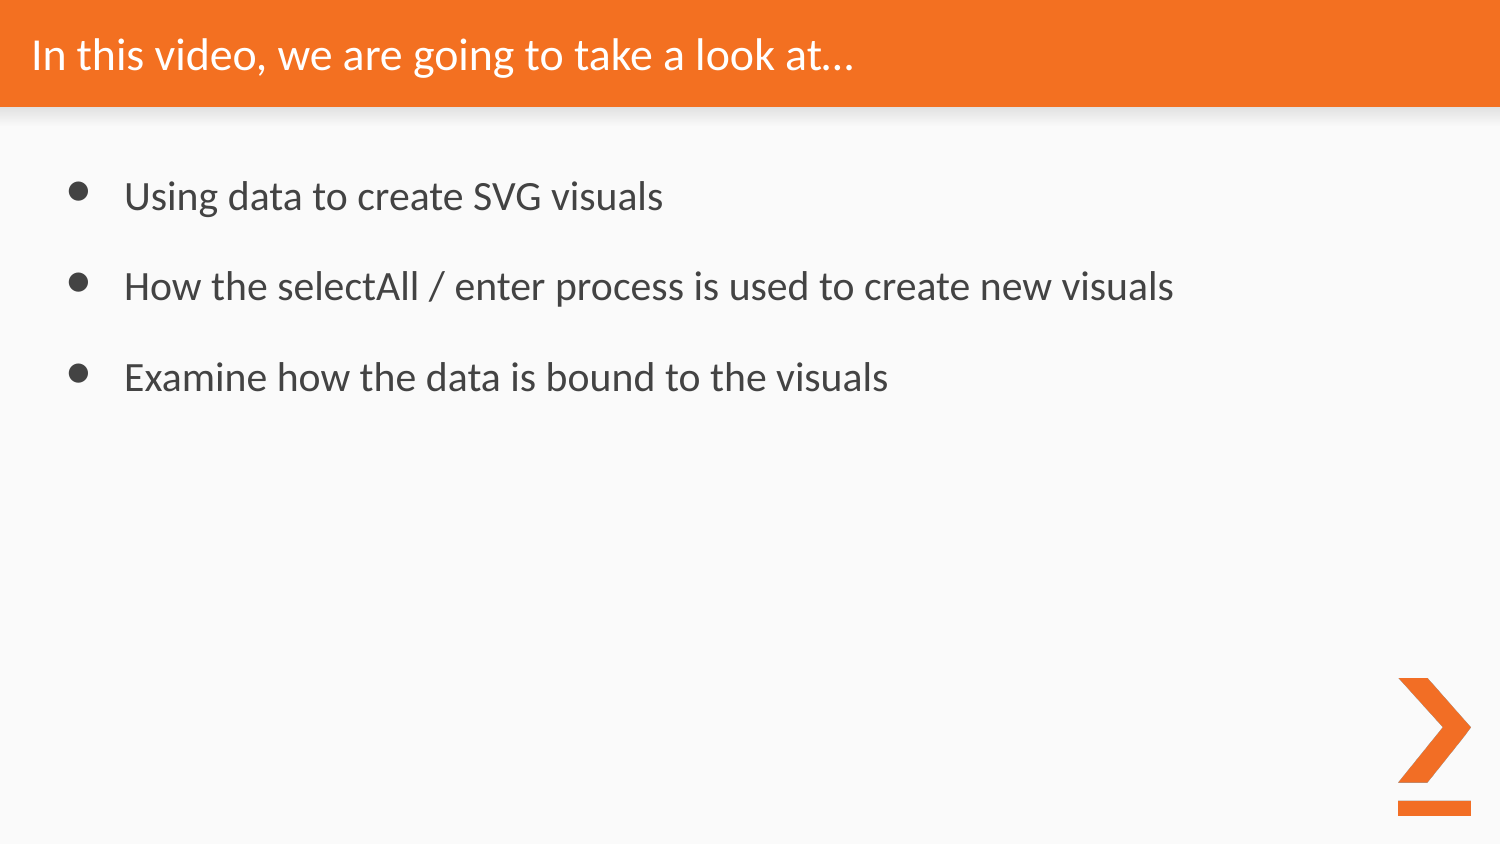

# In this video, we are going to take a look at…
Using data to create SVG visuals
How the selectAll / enter process is used to create new visuals
Examine how the data is bound to the visuals